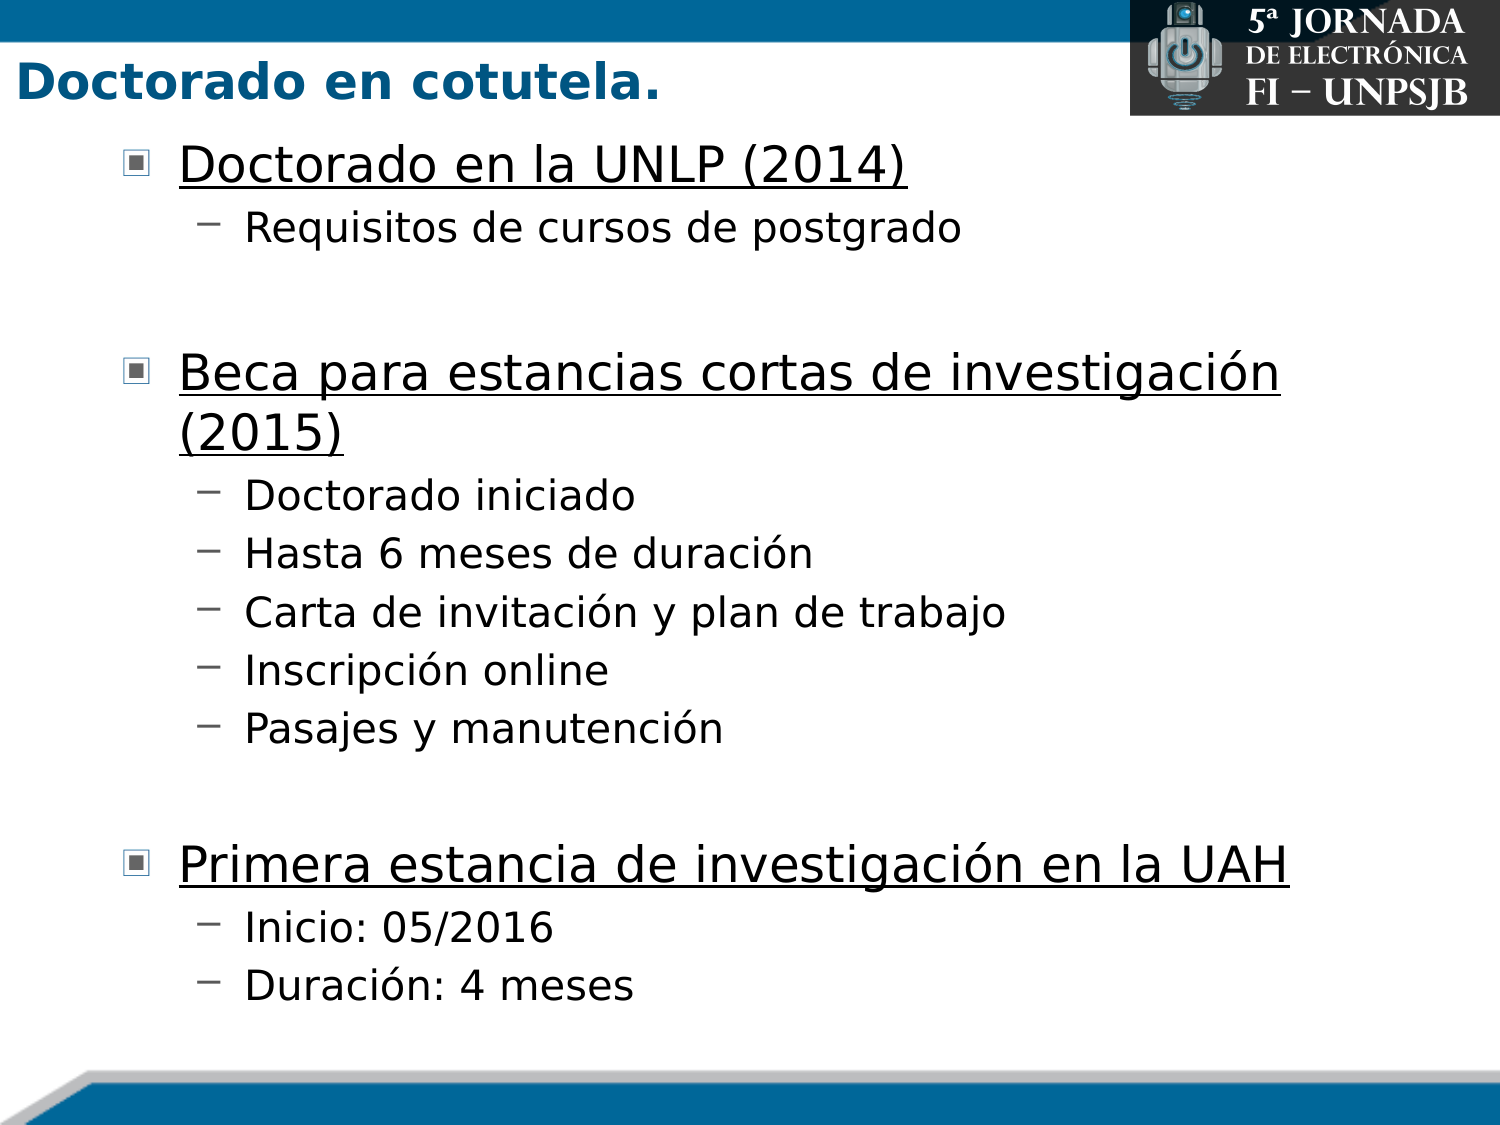

# Doctorado en cotutela.
Doctorado en la UNLP (2014)
Requisitos de cursos de postgrado

Beca para estancias cortas de investigación (2015)
Doctorado iniciado
Hasta 6 meses de duración
Carta de invitación y plan de trabajo
Inscripción online
Pasajes y manutención

Primera estancia de investigación en la UAH
Inicio: 05/2016
Duración: 4 meses